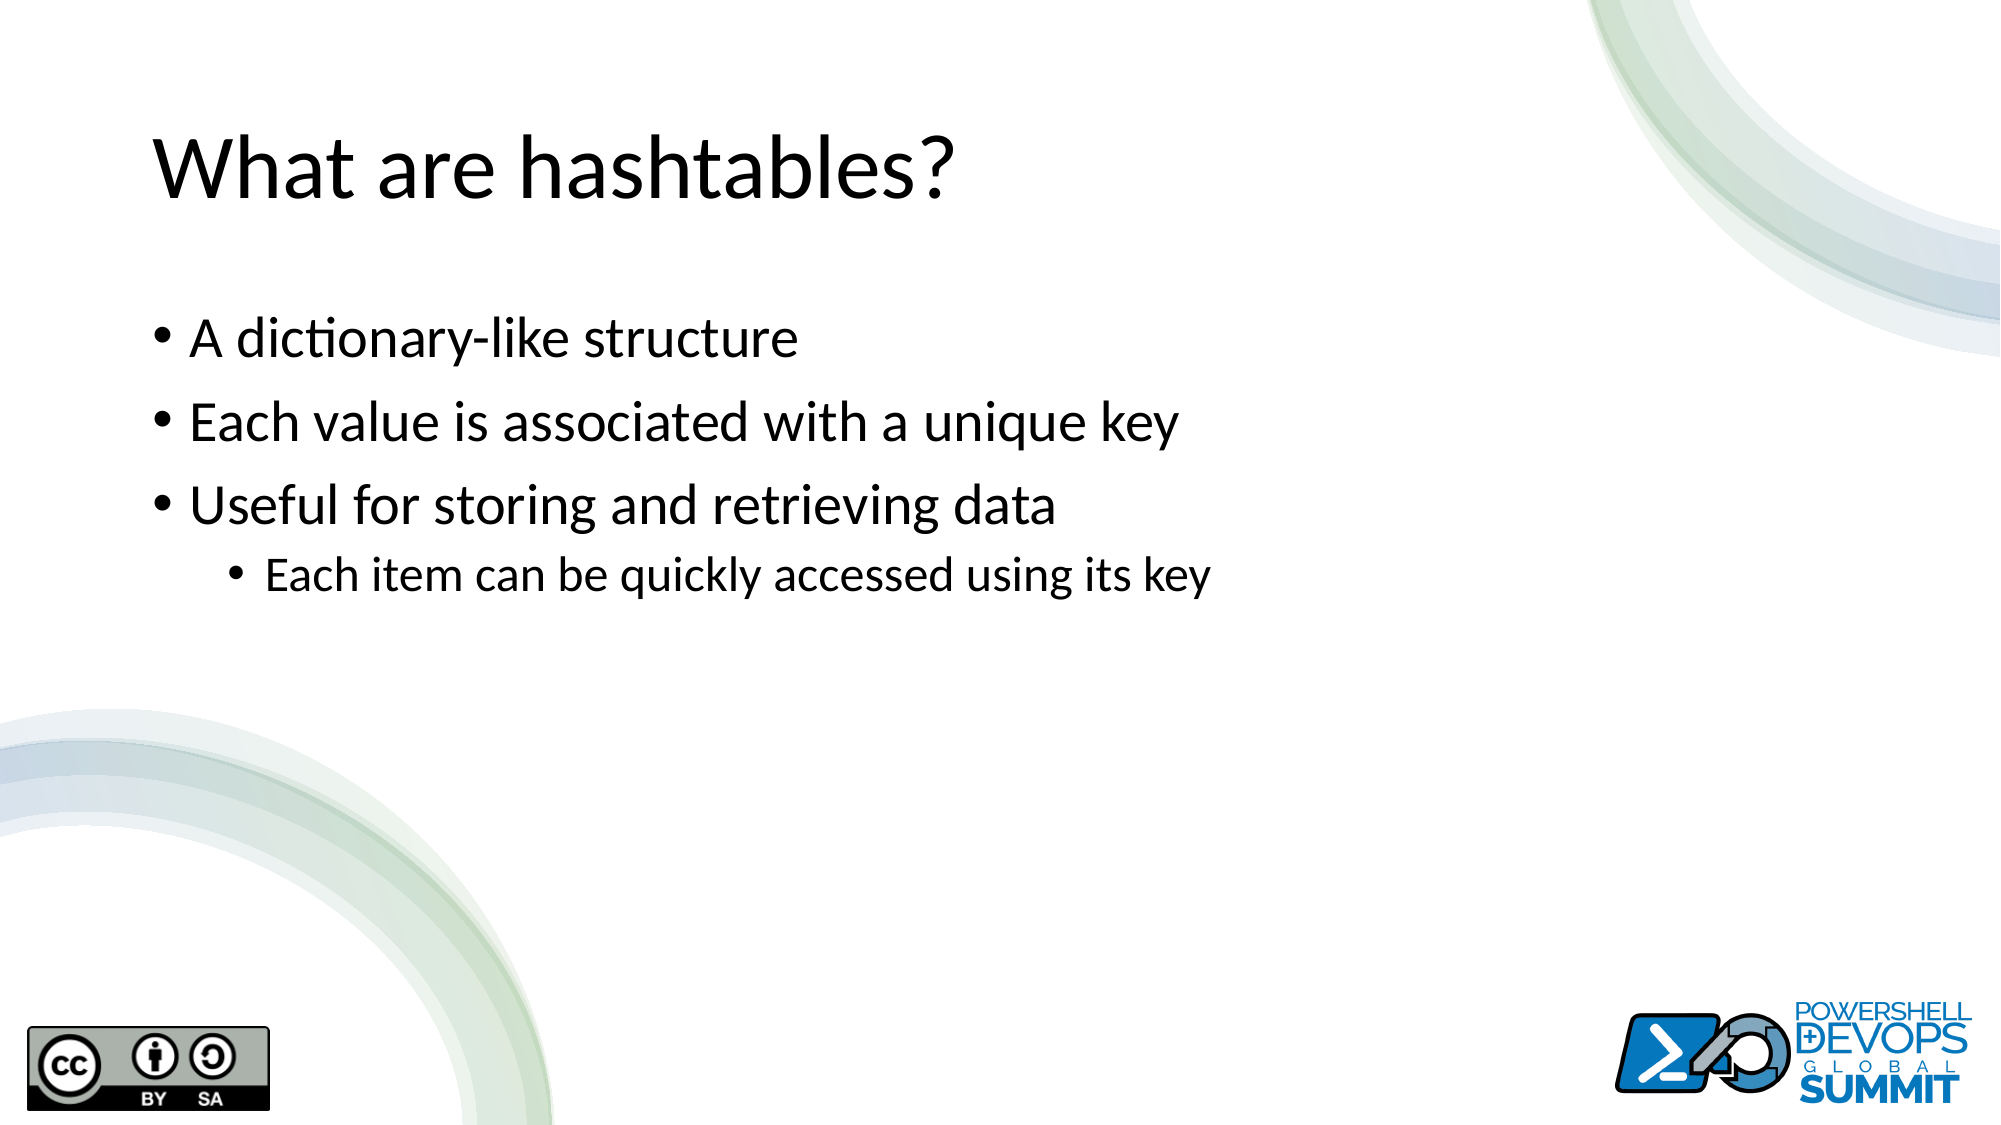

# What are hashtables?
A dictionary-like structure
Each value is associated with a unique key
Useful for storing and retrieving data
Each item can be quickly accessed using its key